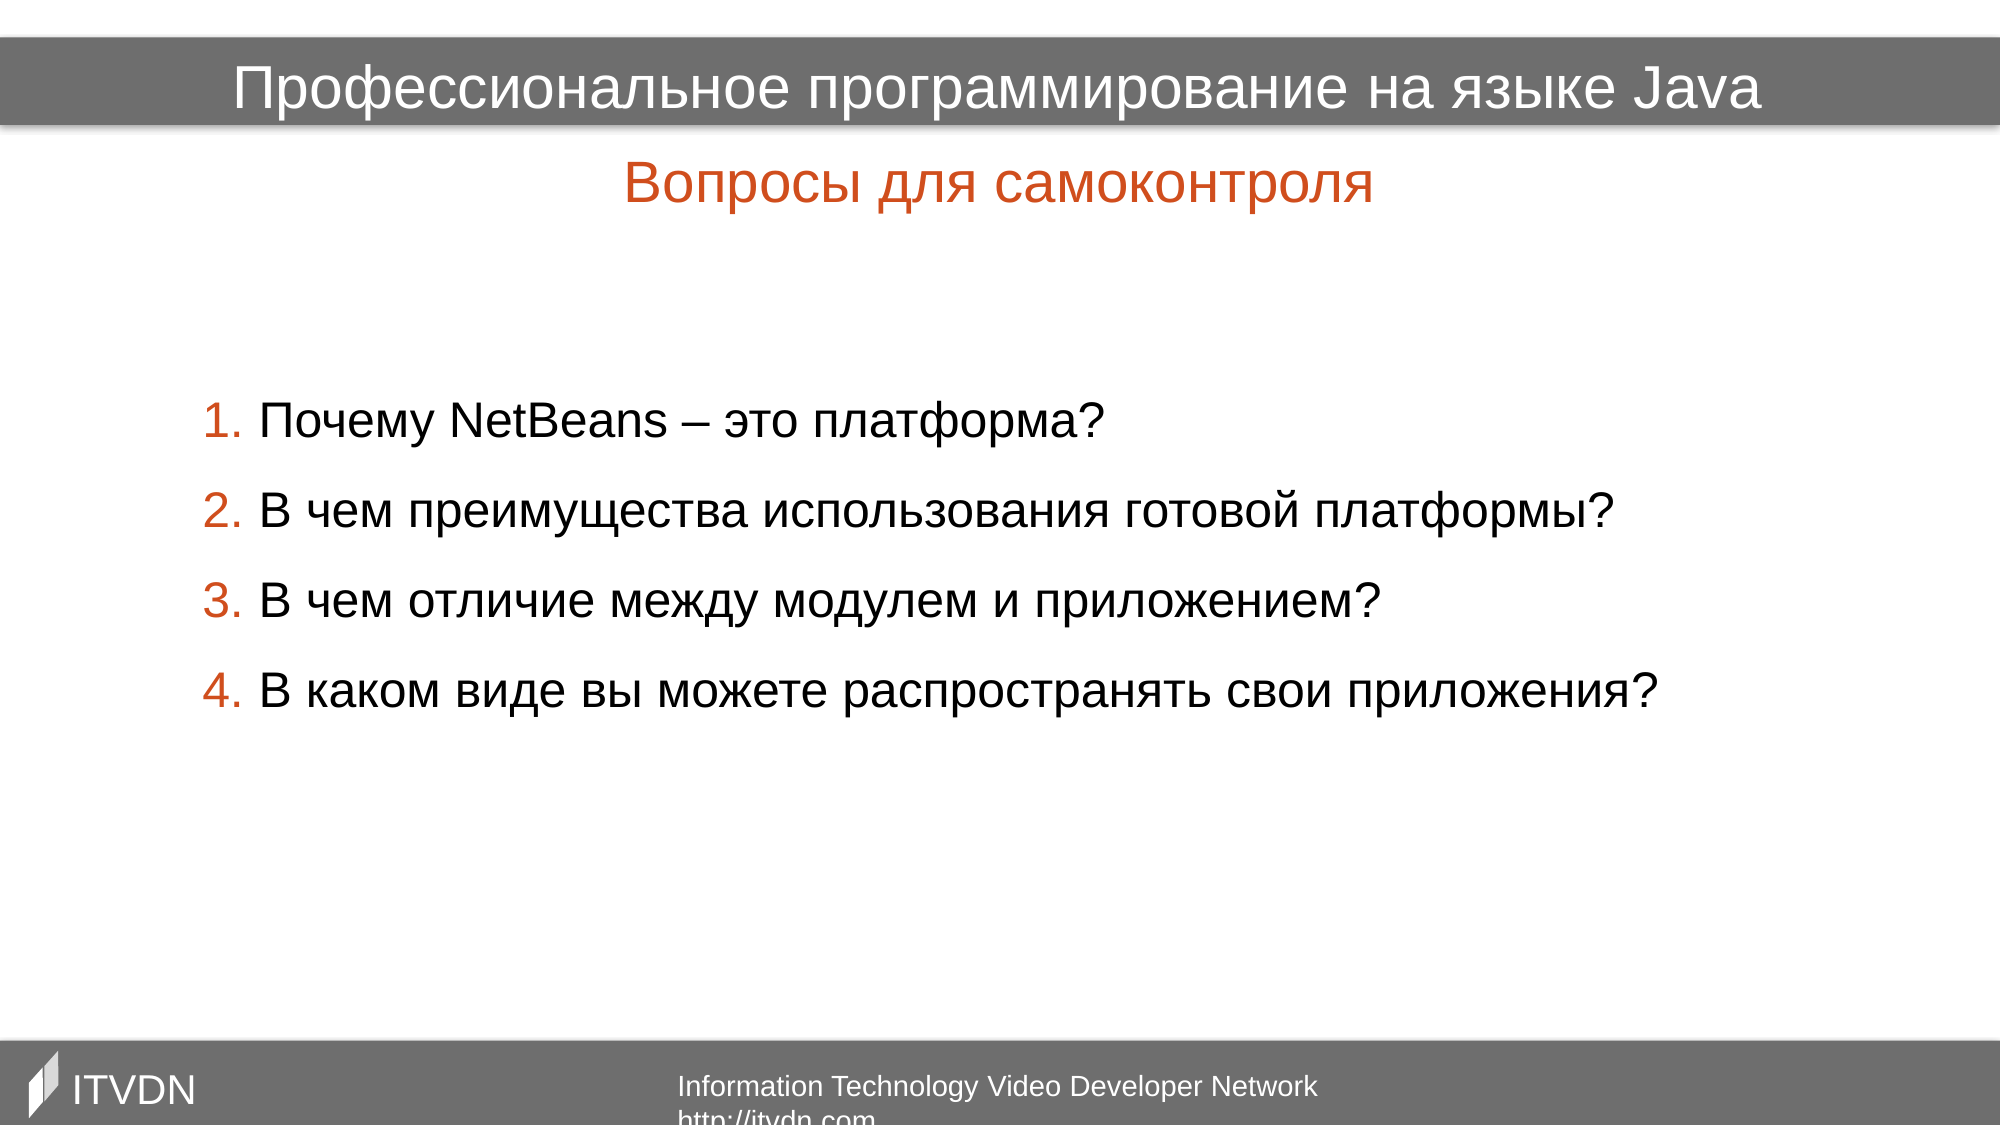

Профессиональное программирование на языке Java
Вопросы для самоконтроля
Почему NetBeans – это платформа?
В чем преимущества использования готовой платформы?
В чем отличие между модулем и приложением?
В каком виде вы можете распространять свои приложения?

ITVDN
Information Technology Video Developer Network                                                       http://itvdn.com